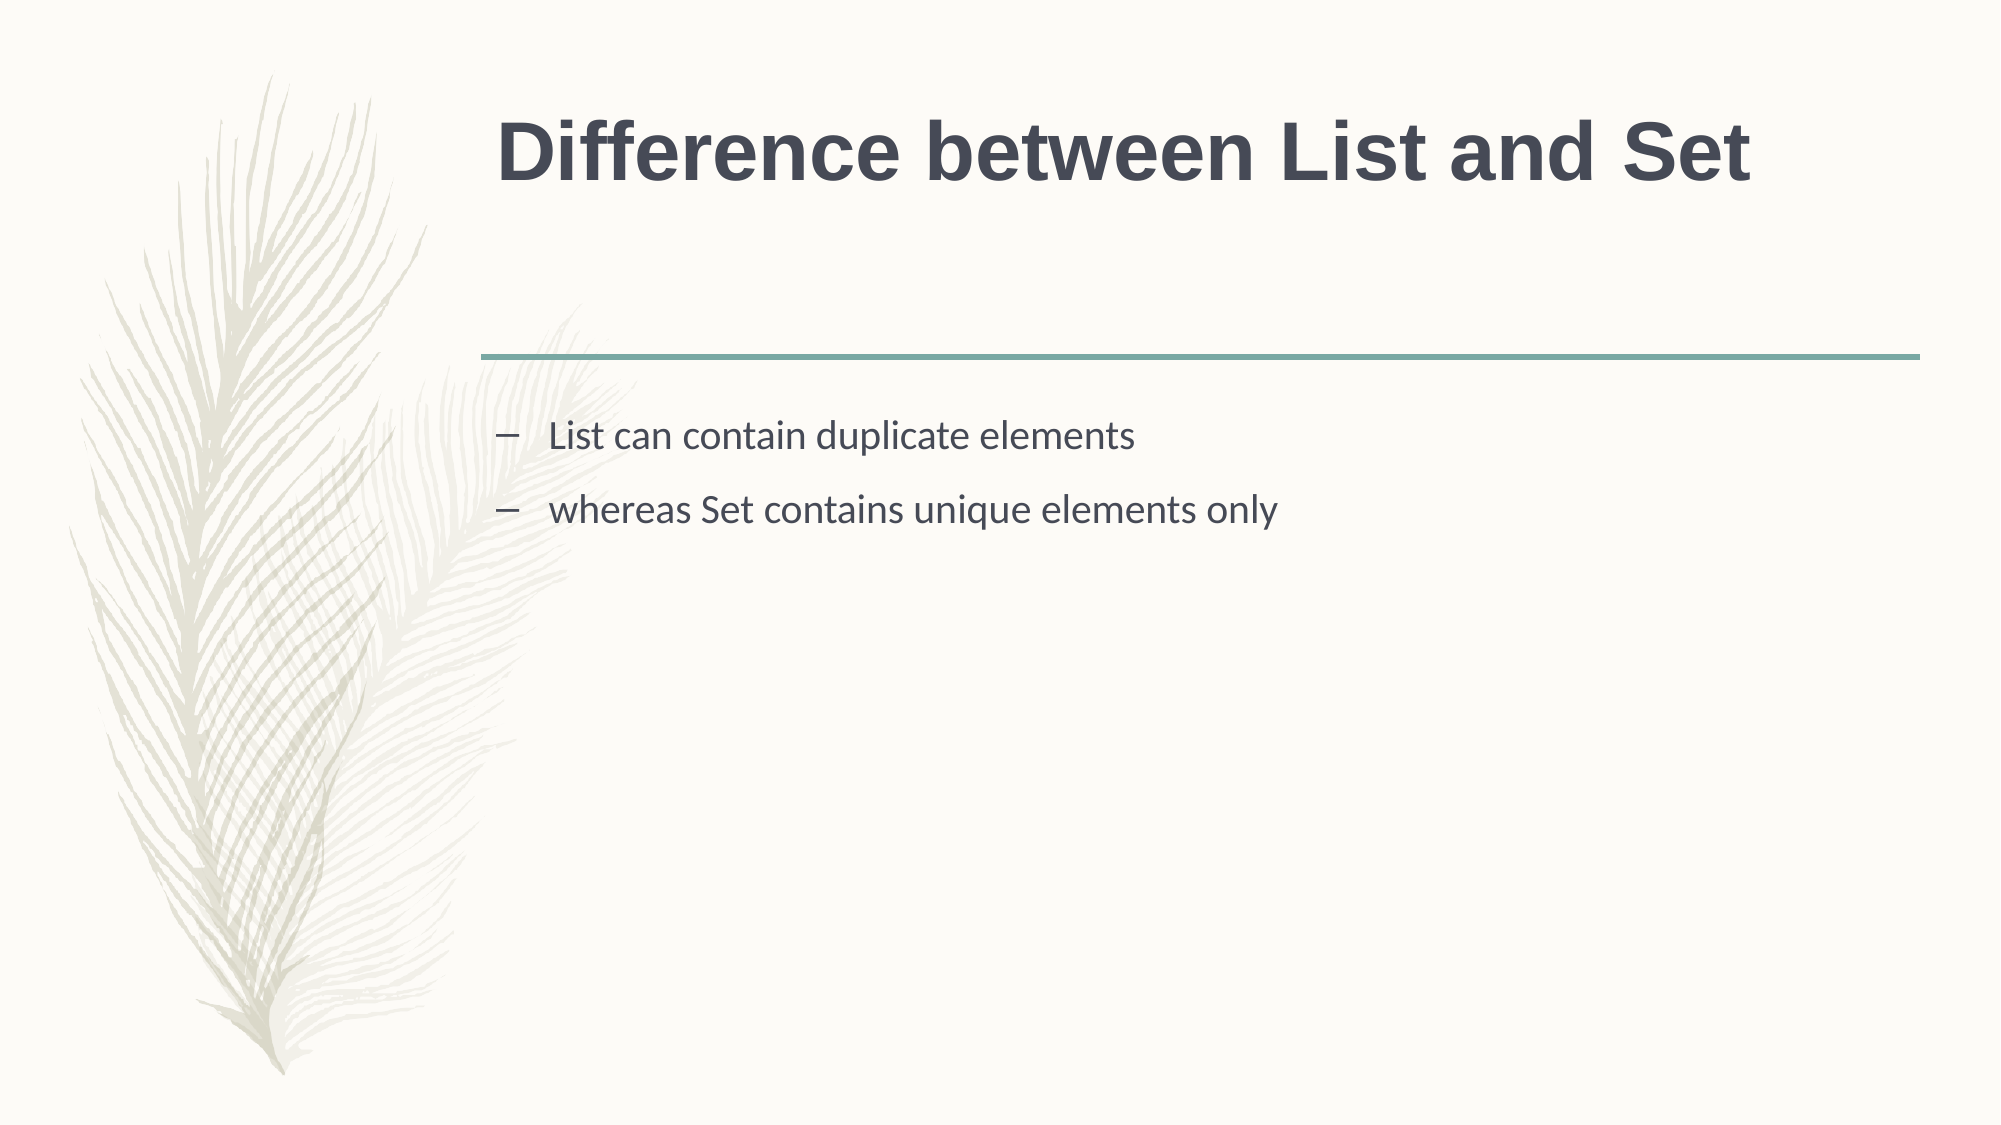

# Difference between List and Set
List can contain duplicate elements
whereas Set contains unique elements only